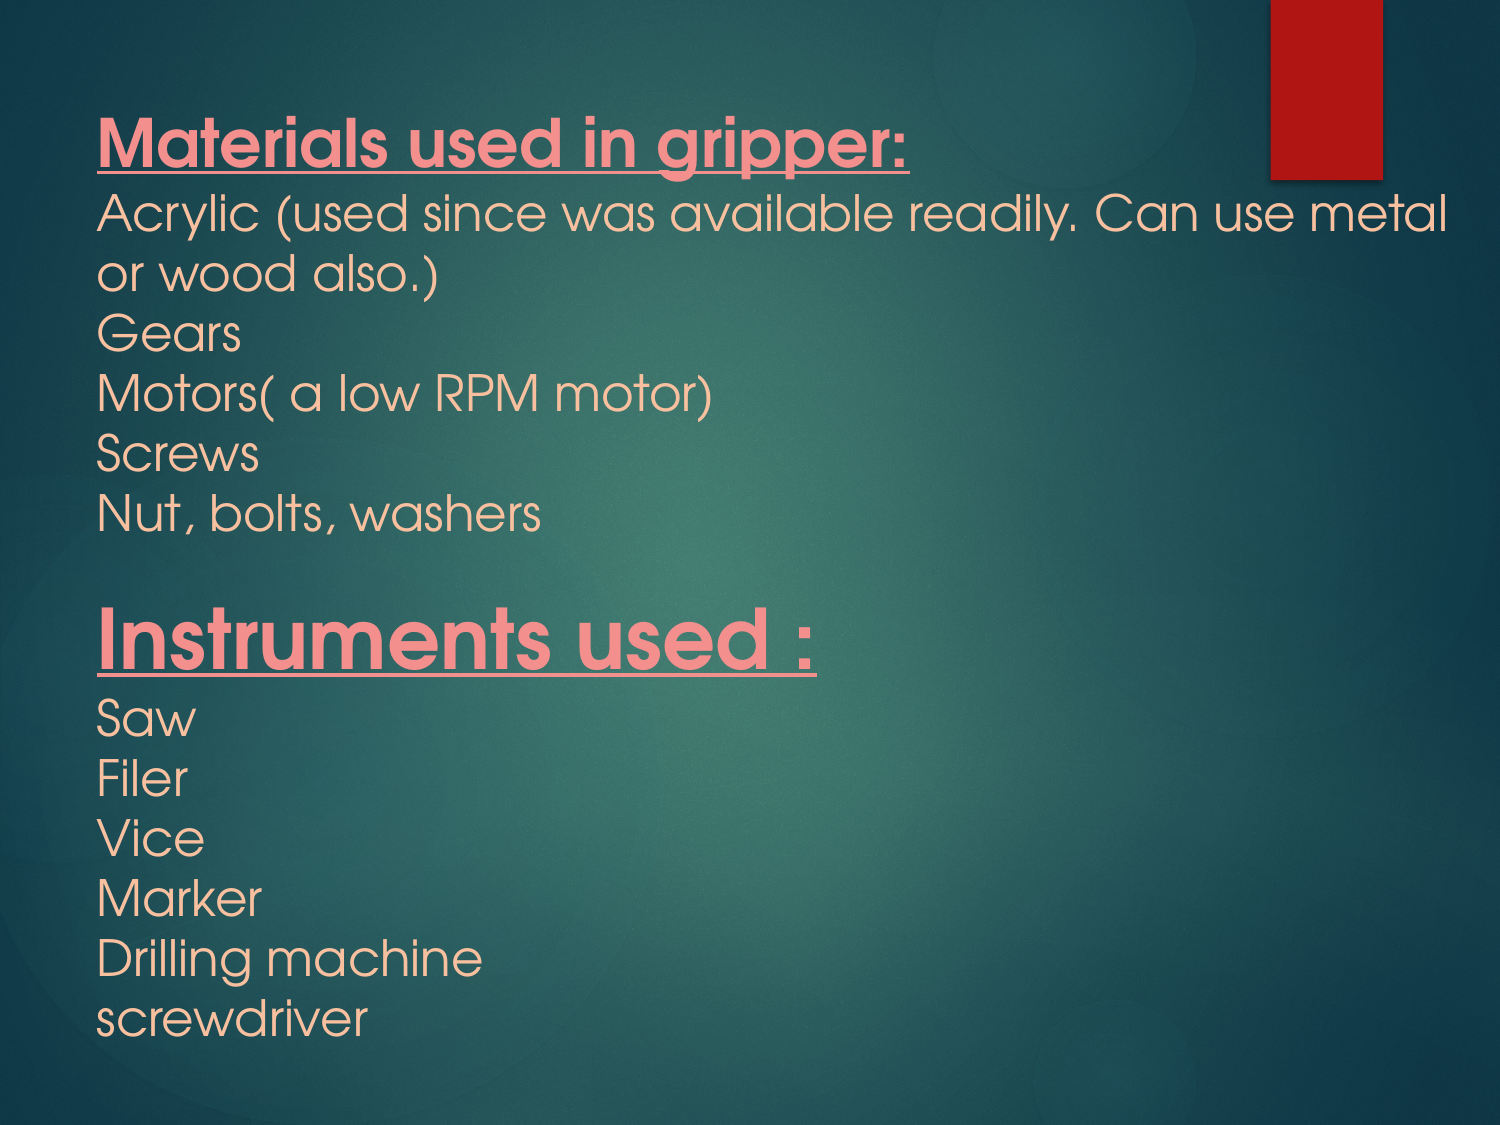

Materials used in gripper:
Acrylic (used since was available readily. Can use metal
or wood also.)
Gears
Motors( a low RPM motor)
Screws
Nut, bolts, washers

Instruments used :
Saw
Filer
Vice
Marker
Drilling machine
screwdriver